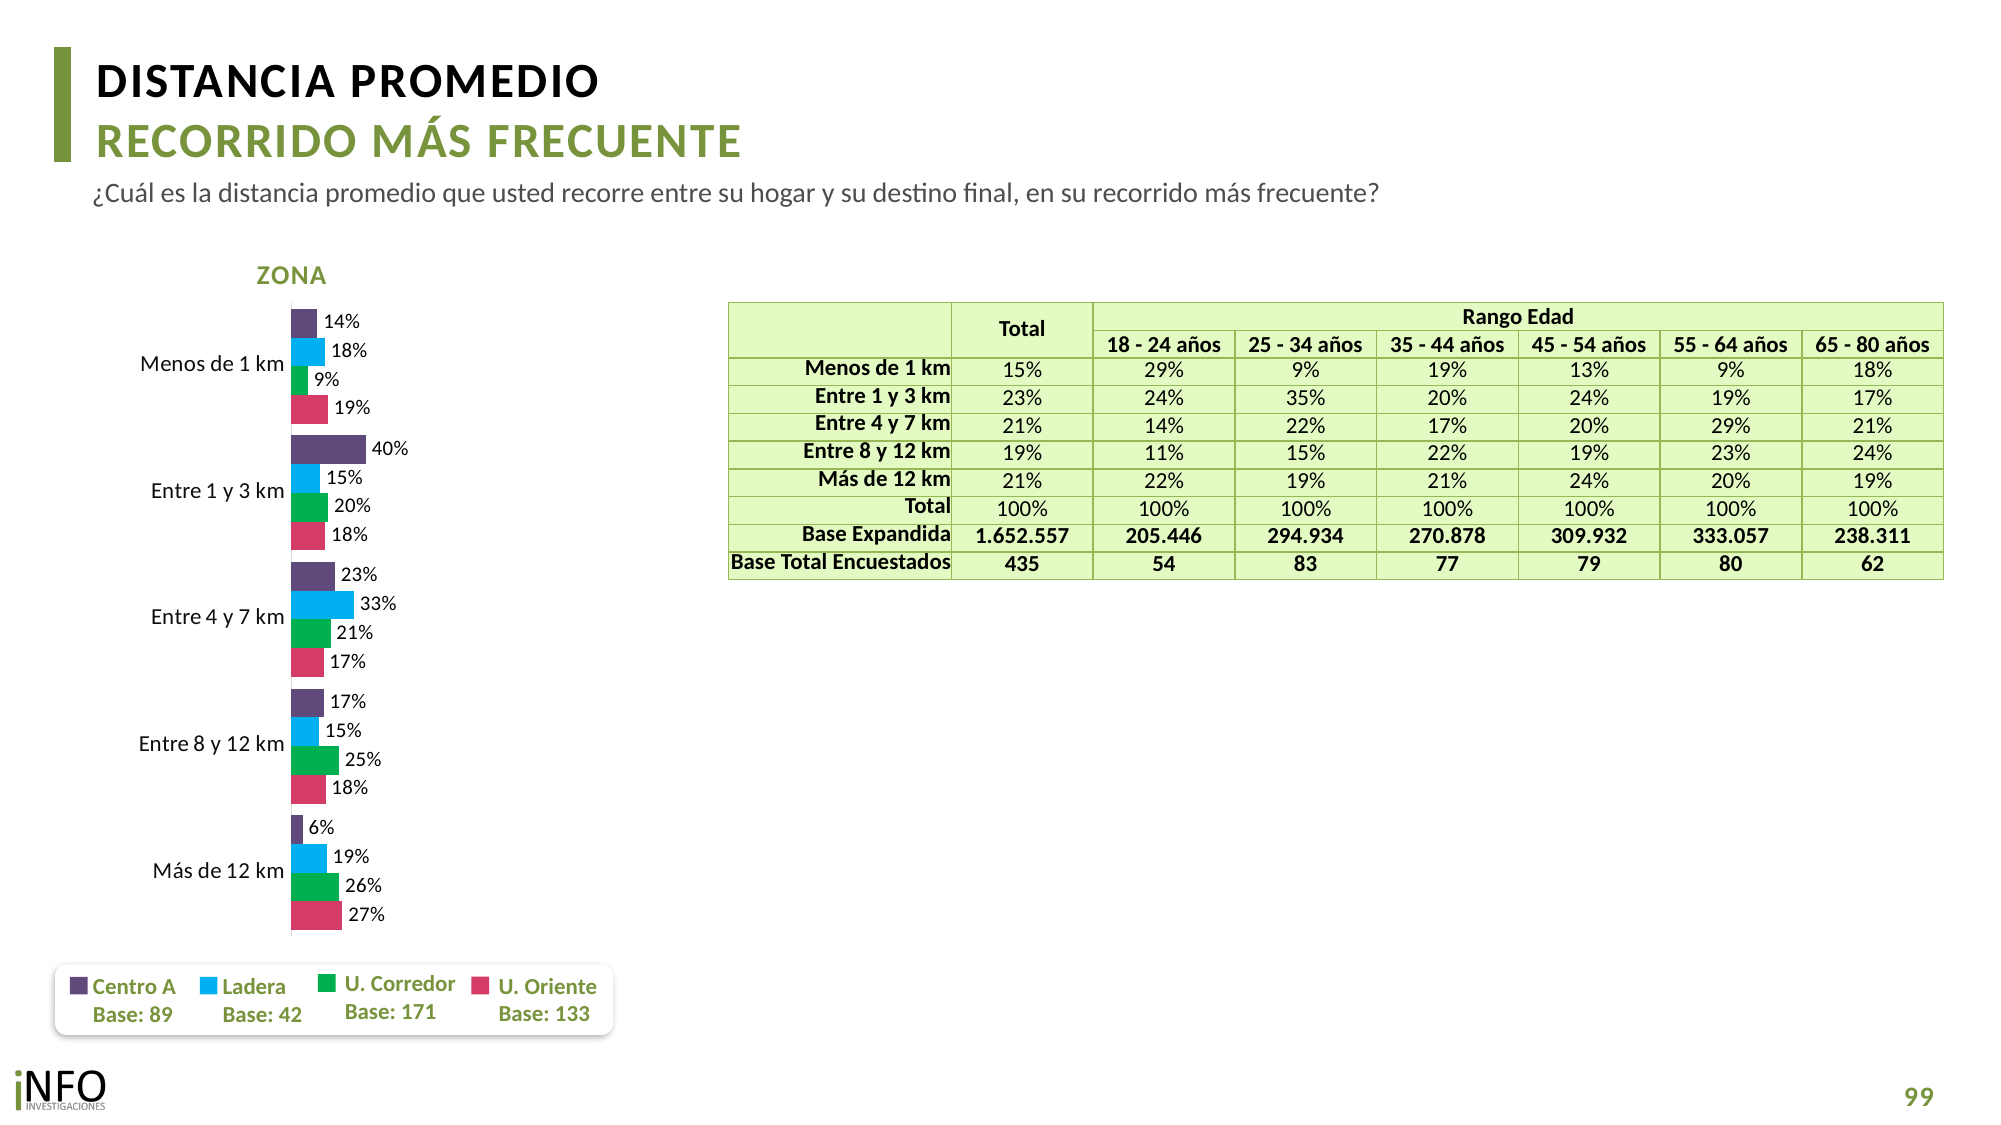

DISTANCIA PROMEDIO
RECORRIDO MÁS FRECUENTE

¿Cuál es la distancia promedio que usted recorre entre su hogar y su destino final, en su recorrido más frecuente?
ZONA

### Chart

| Category | CA | L | UC | UO |
|---|---|---|---|---|
| Menos de 1 km | 0.1386420087660509 | 0.1788767732664898 | 0.08743868860525632 | 0.19413692432321497 |
| Entre 1 y 3 km | 0.39673214866222817 | 0.15276459330476277 | 0.19586725144062953 | 0.18110683082740295 |
| Entre 4 y 7 km | 0.23216483241720293 | 0.33273819548815536 | 0.20830676048481364 | 0.170826126943609 |
| Entre 8 y 12 km | 0.1714827664535118 | 0.14713227524677353 | 0.2532974246841007 | 0.18206060118303585 |
| Más de 12 km | 0.060978243701007726 | 0.18848816269381893 | 0.25508987478520123 | 0.2718695167227389 |
|  | Total | Rango Edad |  |  |  |  |  |
| --- | --- | --- | --- | --- | --- | --- | --- |
|  |  | 18 - 24 años | 25 - 34 años | 35 - 44 años | 45 - 54 años | 55 - 64 años | 65 - 80 años |
| Menos de 1 km | 15% | 29% | 9% | 19% | 13% | 9% | 18% |
| Entre 1 y 3 km | 23% | 24% | 35% | 20% | 24% | 19% | 17% |
| Entre 4 y 7 km | 21% | 14% | 22% | 17% | 20% | 29% | 21% |
| Entre 8 y 12 km | 19% | 11% | 15% | 22% | 19% | 23% | 24% |
| Más de 12 km | 21% | 22% | 19% | 21% | 24% | 20% | 19% |
| Total | 100% | 100% | 100% | 100% | 100% | 100% | 100% |
| Base Expandida | 1.652.557 | 205.446 | 294.934 | 270.878 | 309.932 | 333.057 | 238.311 |
| Base Total Encuestados | 435 | 54 | 83 | 77 | 79 | 80 | 62 |
U. Corredor
Base: 171
U. Oriente
Base: 133

Centro A
Base: 89
Ladera
Base: 42

99